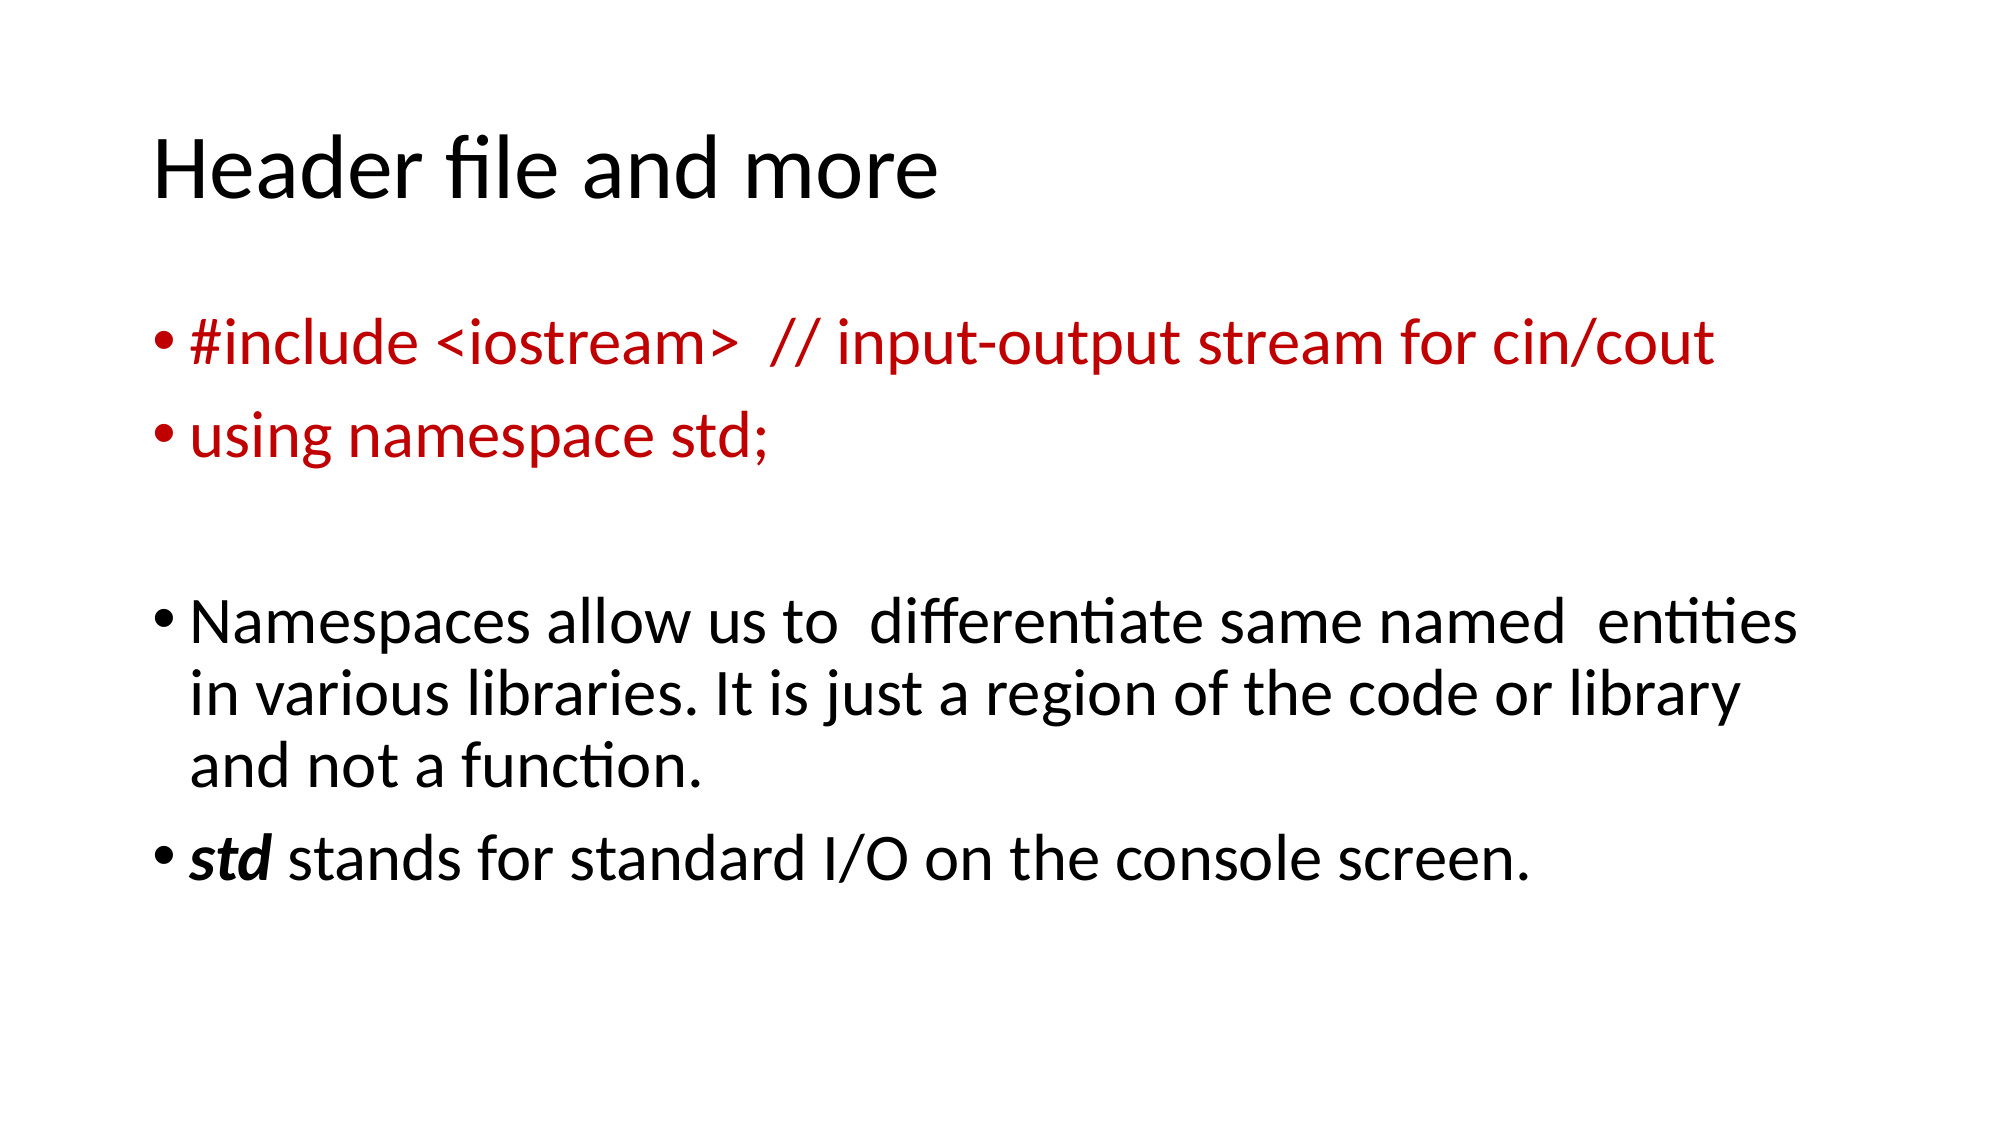

# Header file and more
#include <iostream>  // input-output stream for cin/cout
using namespace std;

Namespaces allow us to  differentiate same named  entities in various libraries. It is just a region of the code or library and not a function.
std stands for standard I/O on the console screen.